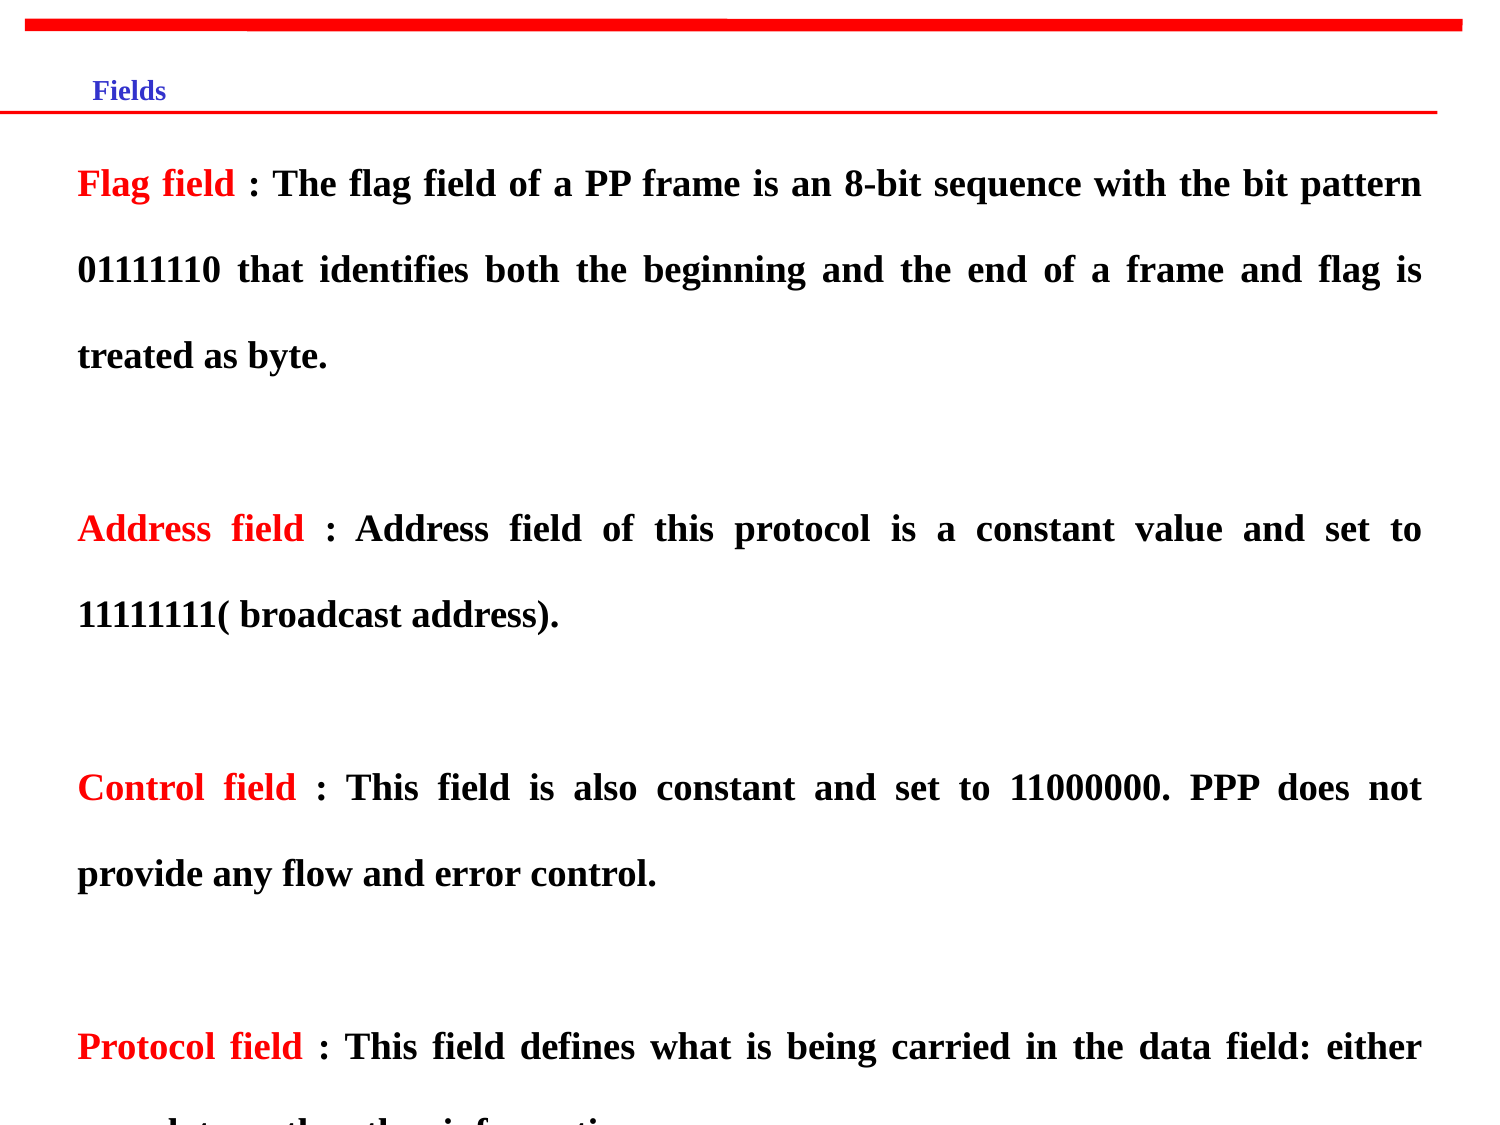

Fields
Flag field : The flag field of a PP frame is an 8-bit sequence with the bit pattern 01111110 that identifies both the beginning and the end of a frame and flag is treated as byte.

Address field : Address field of this protocol is a constant value and set to 11111111( broadcast address).

Control field : This field is also constant and set to 11000000. PPP does not provide any flow and error control.

Protocol field : This field defines what is being carried in the data field: either user data or the other information.

Payload field : This field carries either user data or the other information.

FCS field : The frame check sequence(FCS) is a 2-byte or 4-byte standard CRC.